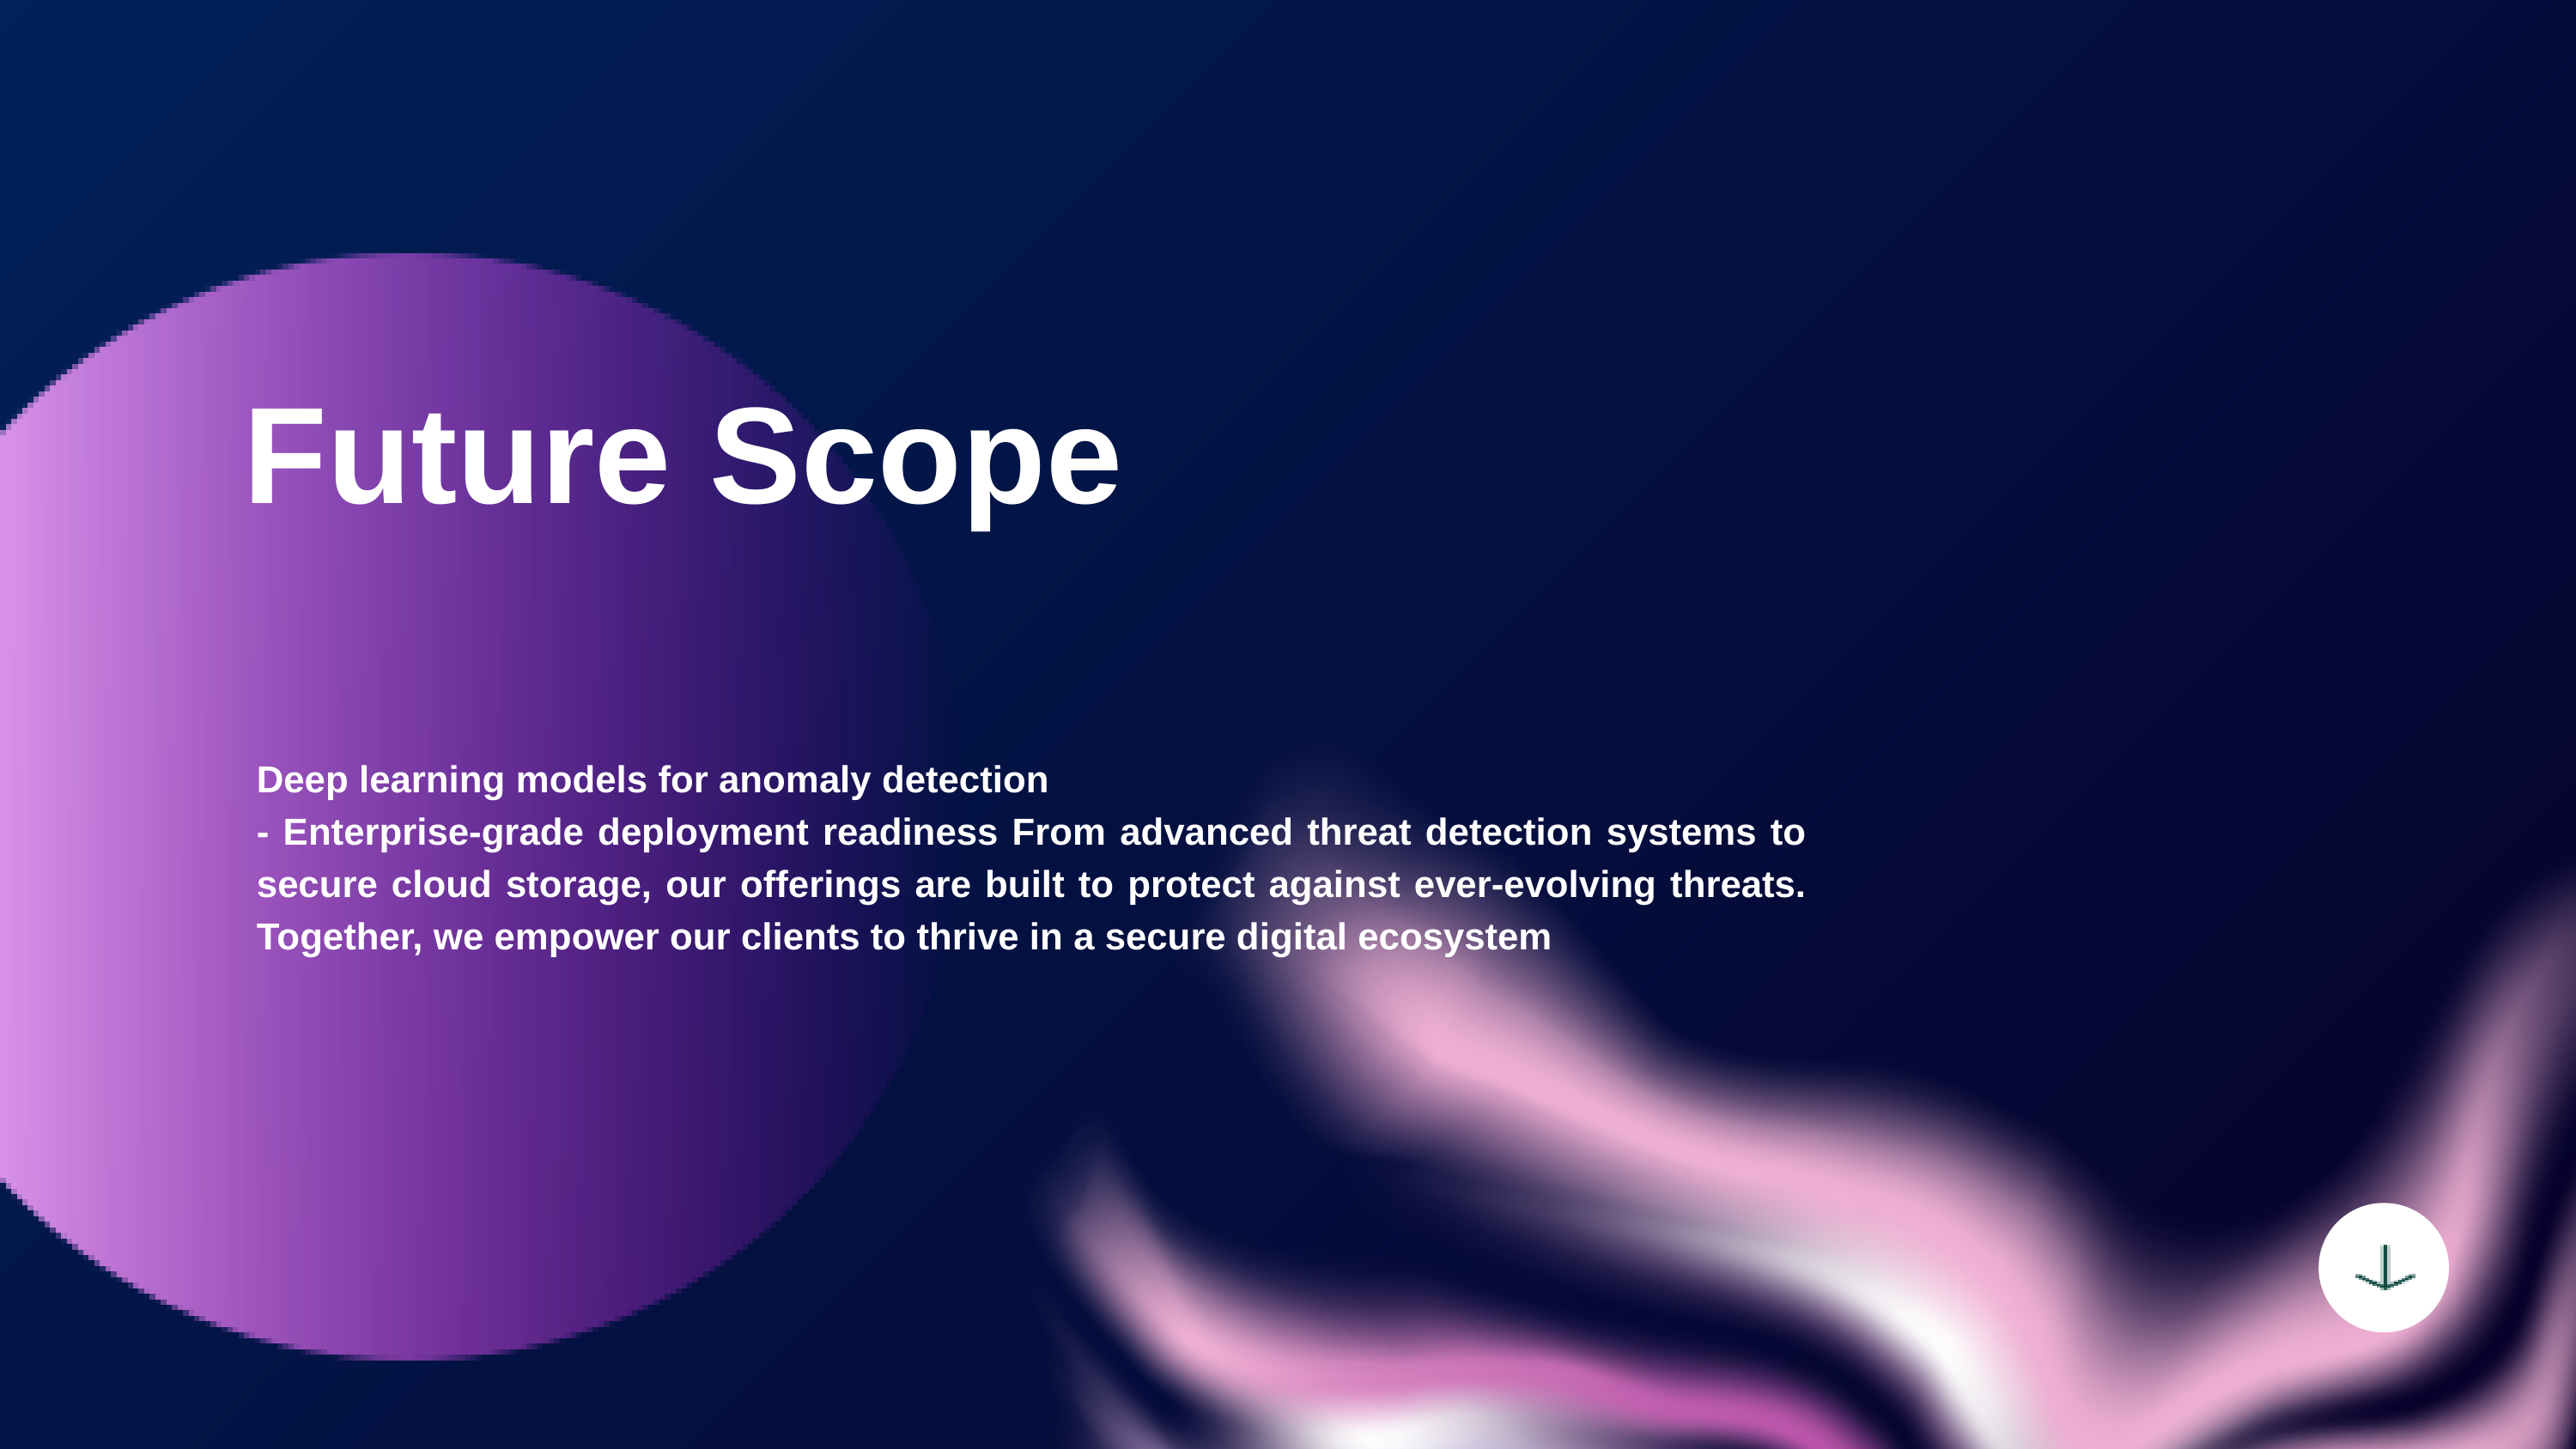

Future Scope

Deep learning models for anomaly detection
- Enterprise-grade deployment readiness From advanced threat detection systems to secure cloud storage, our offerings are built to protect against ever-evolving threats. Together, we empower our clients to thrive in a secure digital ecosystem